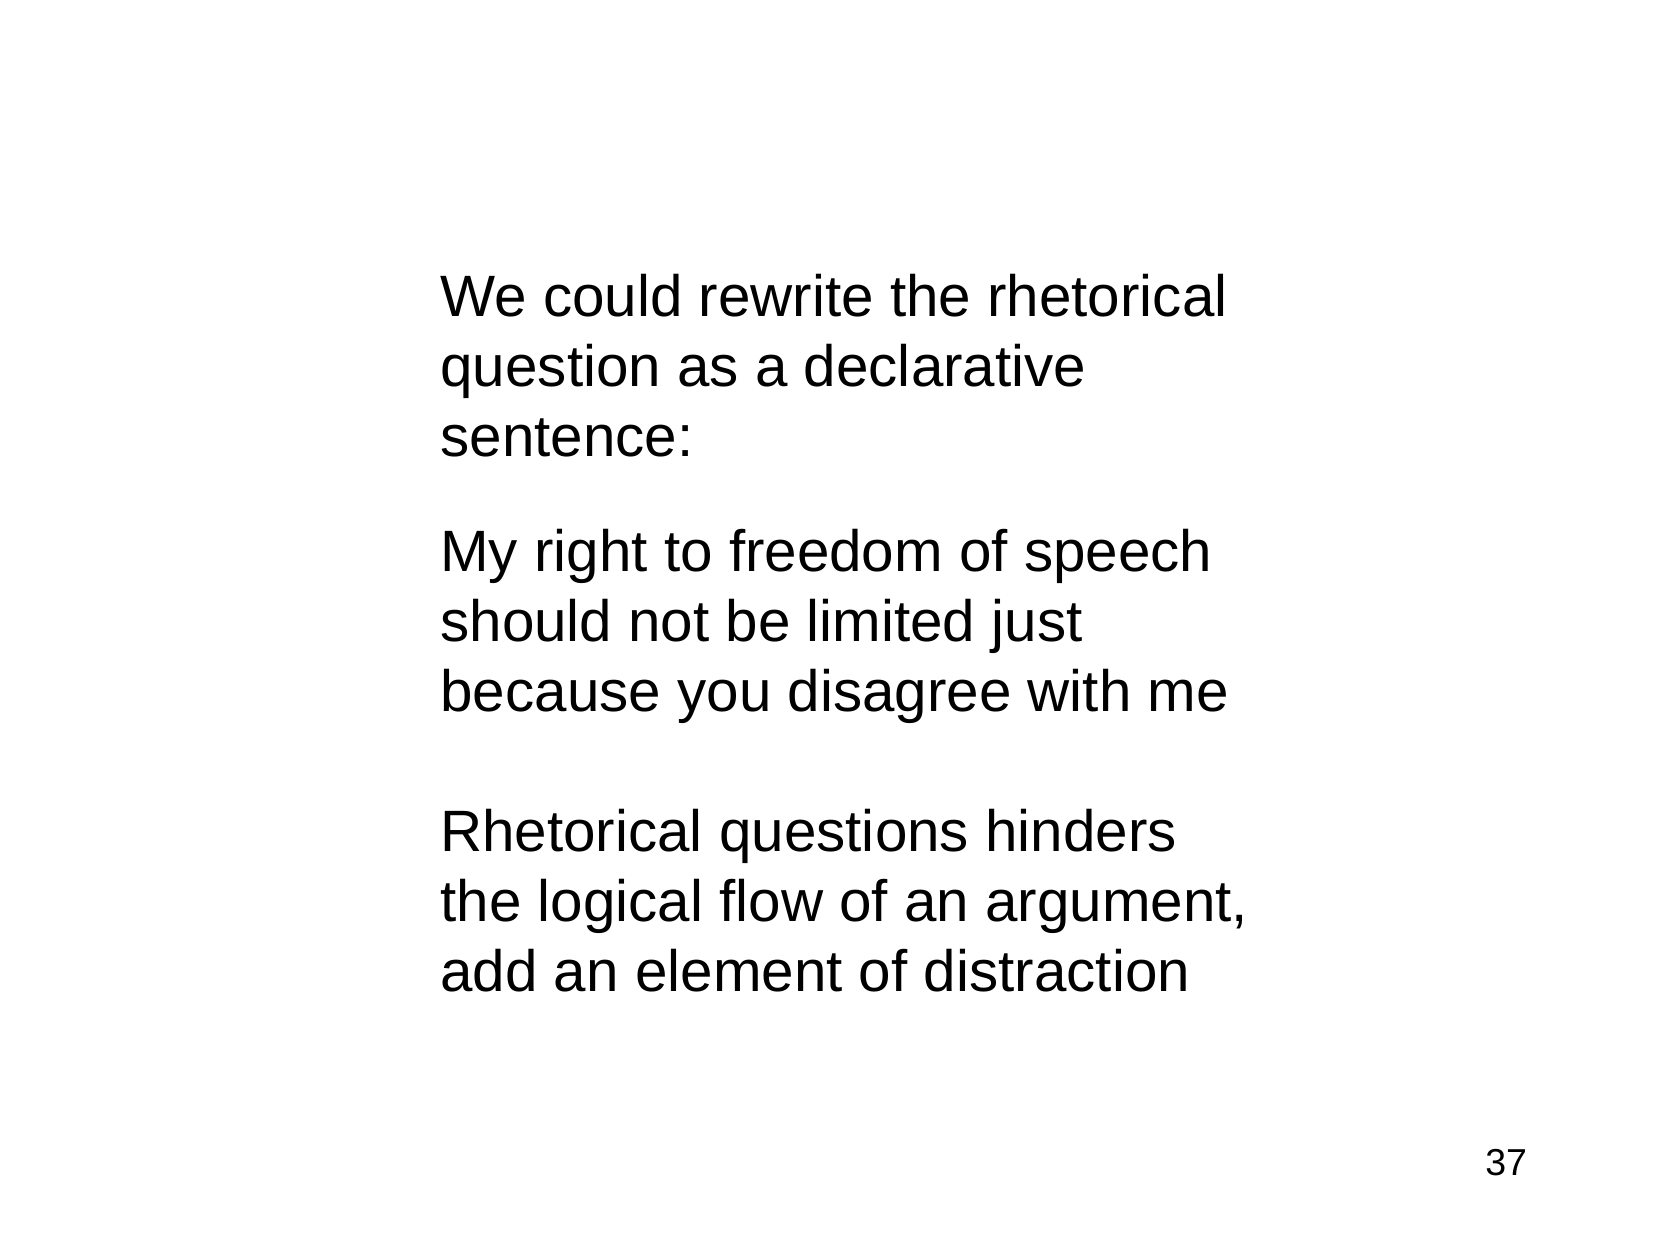

We could rewrite the rhetorical question as a declarative sentence:

My right to freedom of speech should not be limited just because you disagree with me

Rhetorical questions hinders the logical flow of an argument, add an element of distraction
37